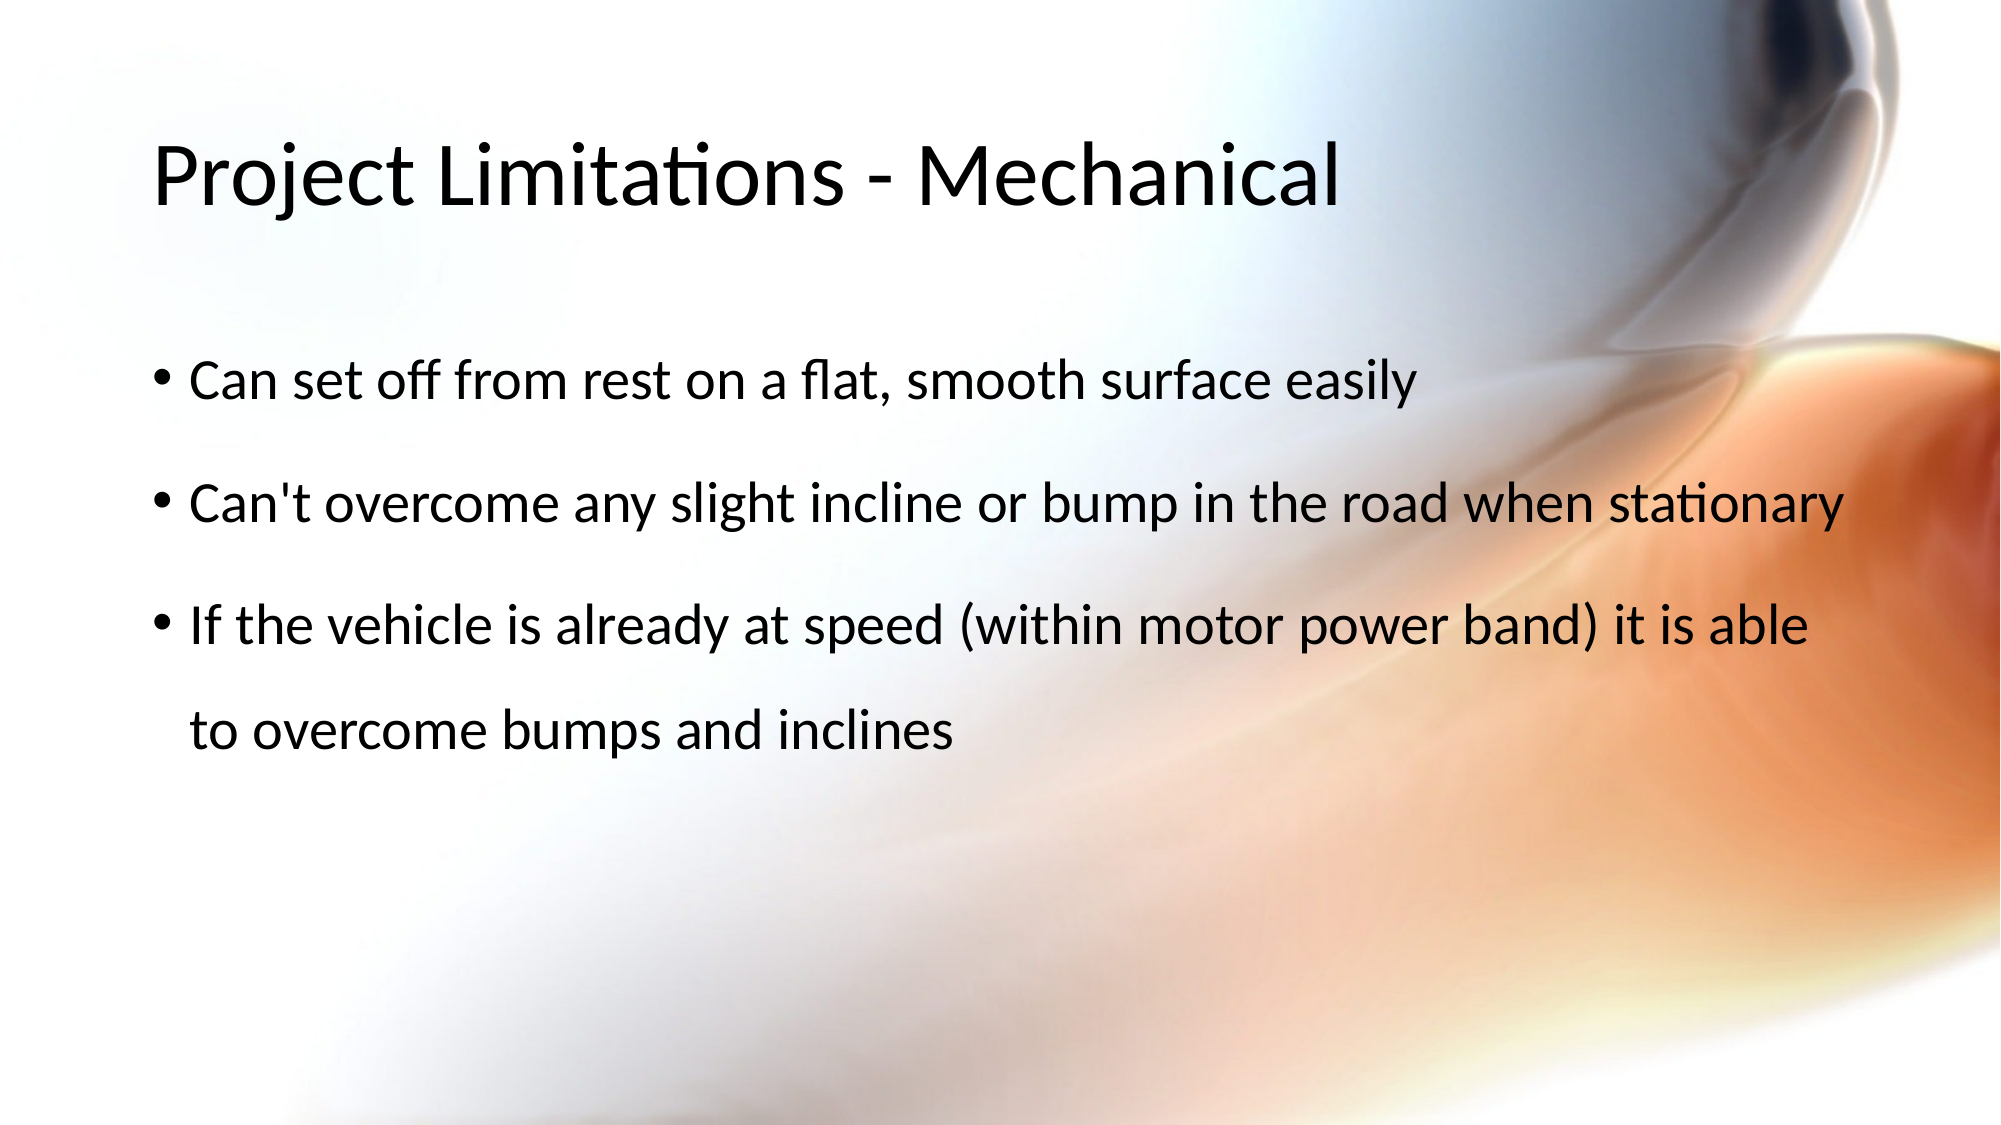

# Project Limitations - Mechanical
Can set off from rest on a flat, smooth surface easily
Can't overcome any slight incline or bump in the road when stationary
If the vehicle is already at speed (within motor power band) it is able to overcome bumps and inclines